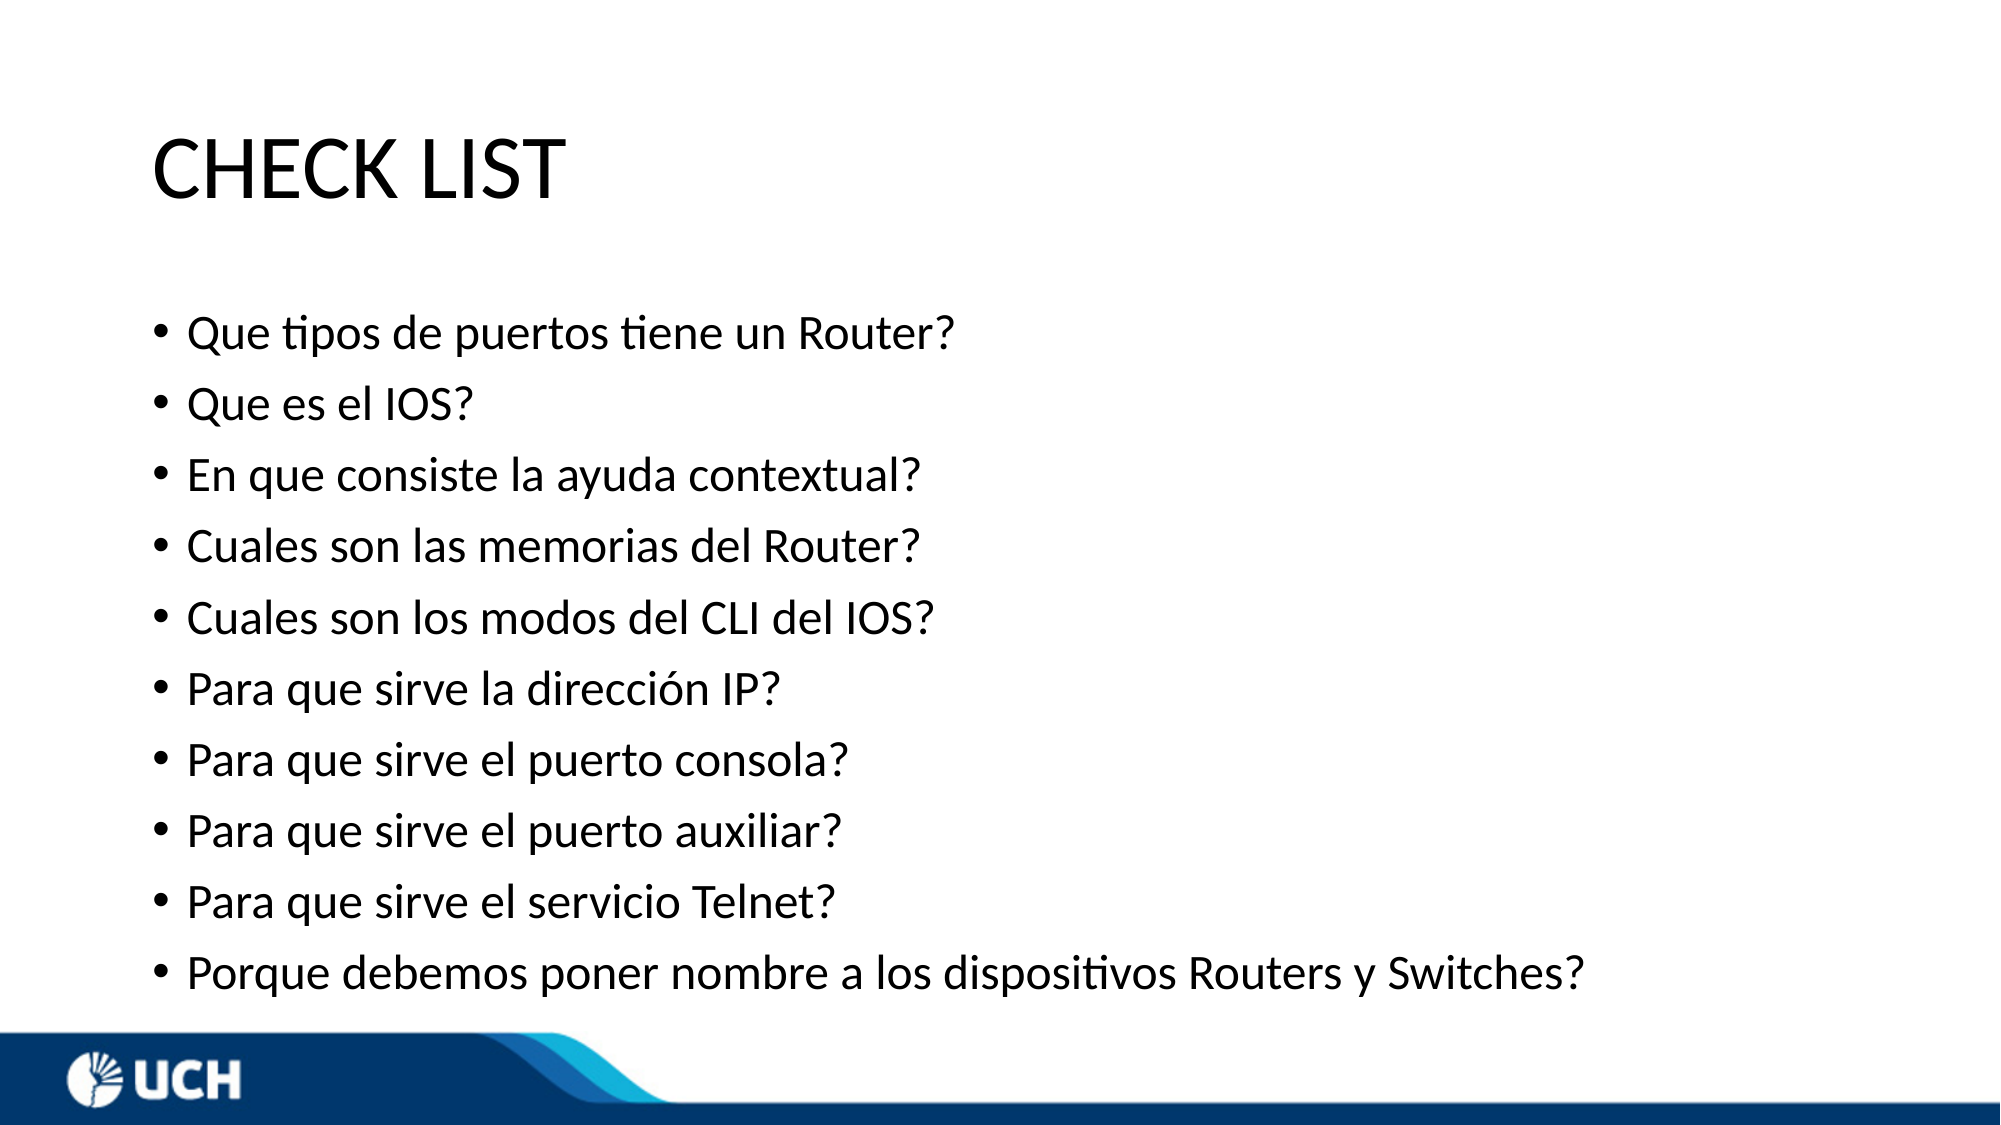

# CHECK LIST
Que tipos de puertos tiene un Router?
Que es el IOS?
En que consiste la ayuda contextual?
Cuales son las memorias del Router?
Cuales son los modos del CLI del IOS?
Para que sirve la dirección IP?
Para que sirve el puerto consola?
Para que sirve el puerto auxiliar?
Para que sirve el servicio Telnet?
Porque debemos poner nombre a los dispositivos Routers y Switches?